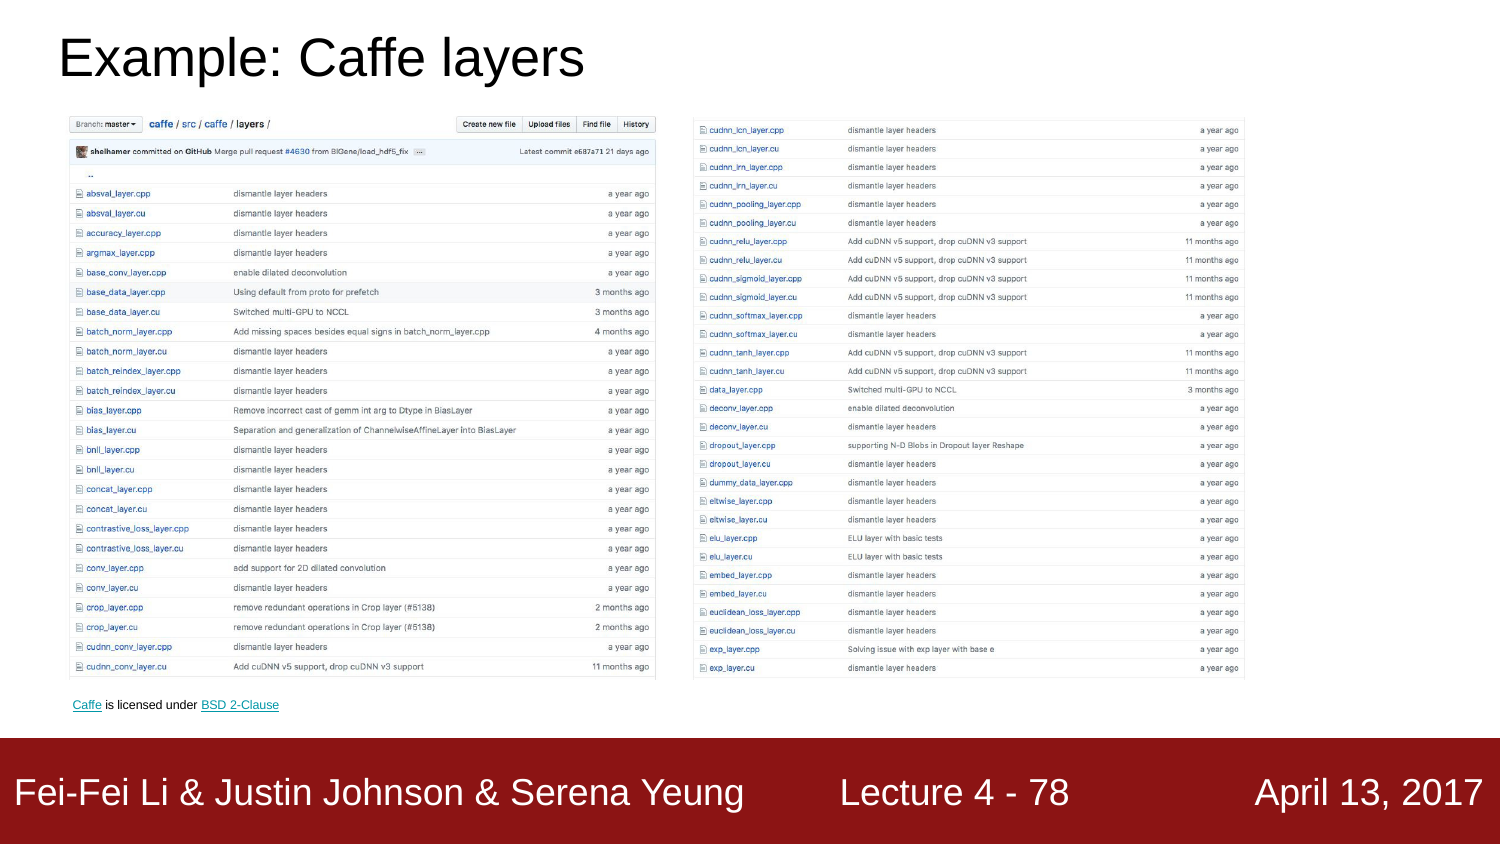

# Example: Caffe layers

Caffe is licensed under BSD 2-Clause
Lecture 4 - 78
Fei-Fei Li & Justin Johnson & Serena Yeung
April 13, 2017